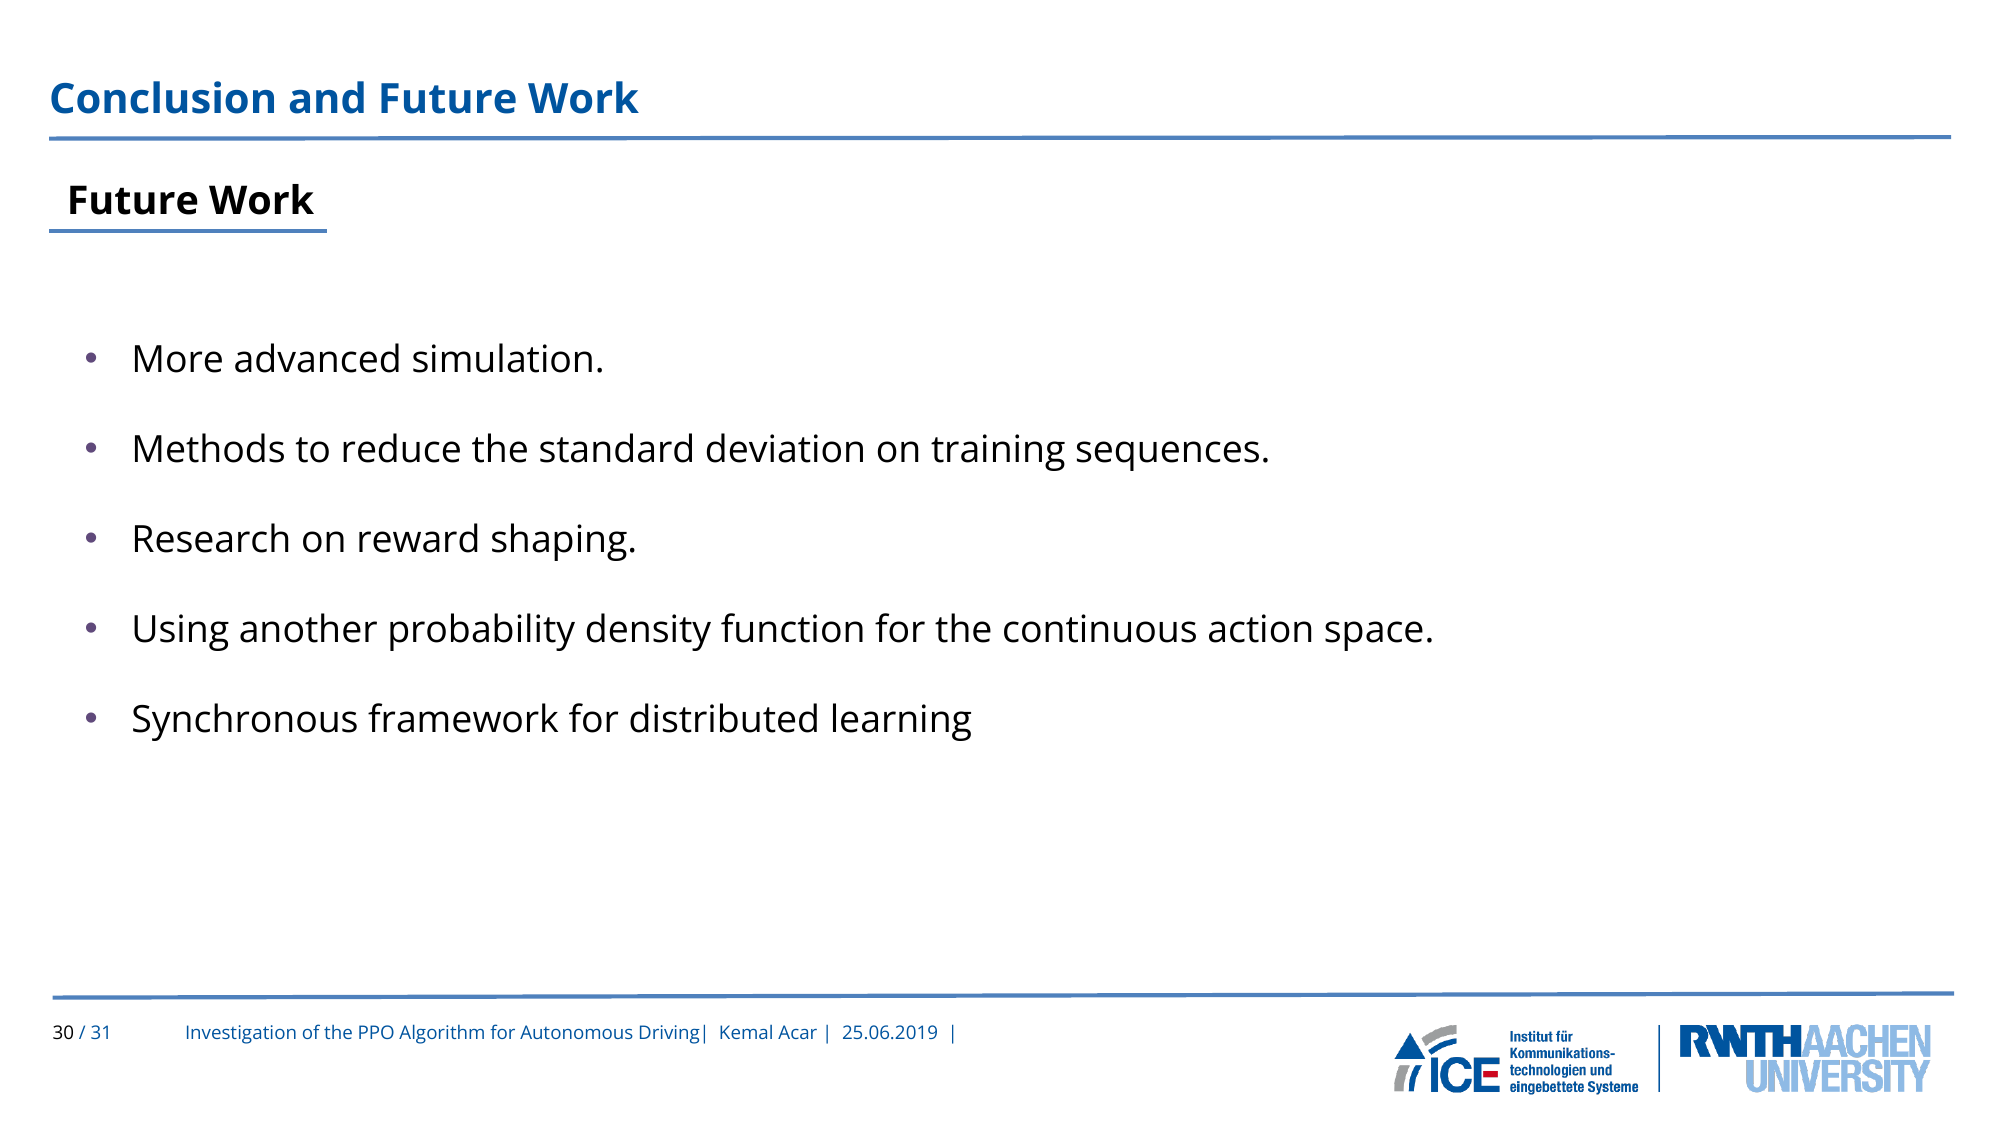

Conclusion and Future Work
Future Work

More advanced simulation.

Methods to reduce the standard deviation on training sequences.

Research on reward shaping.

Using another probability density function for the continuous action space.

Synchronous framework for distributed learning